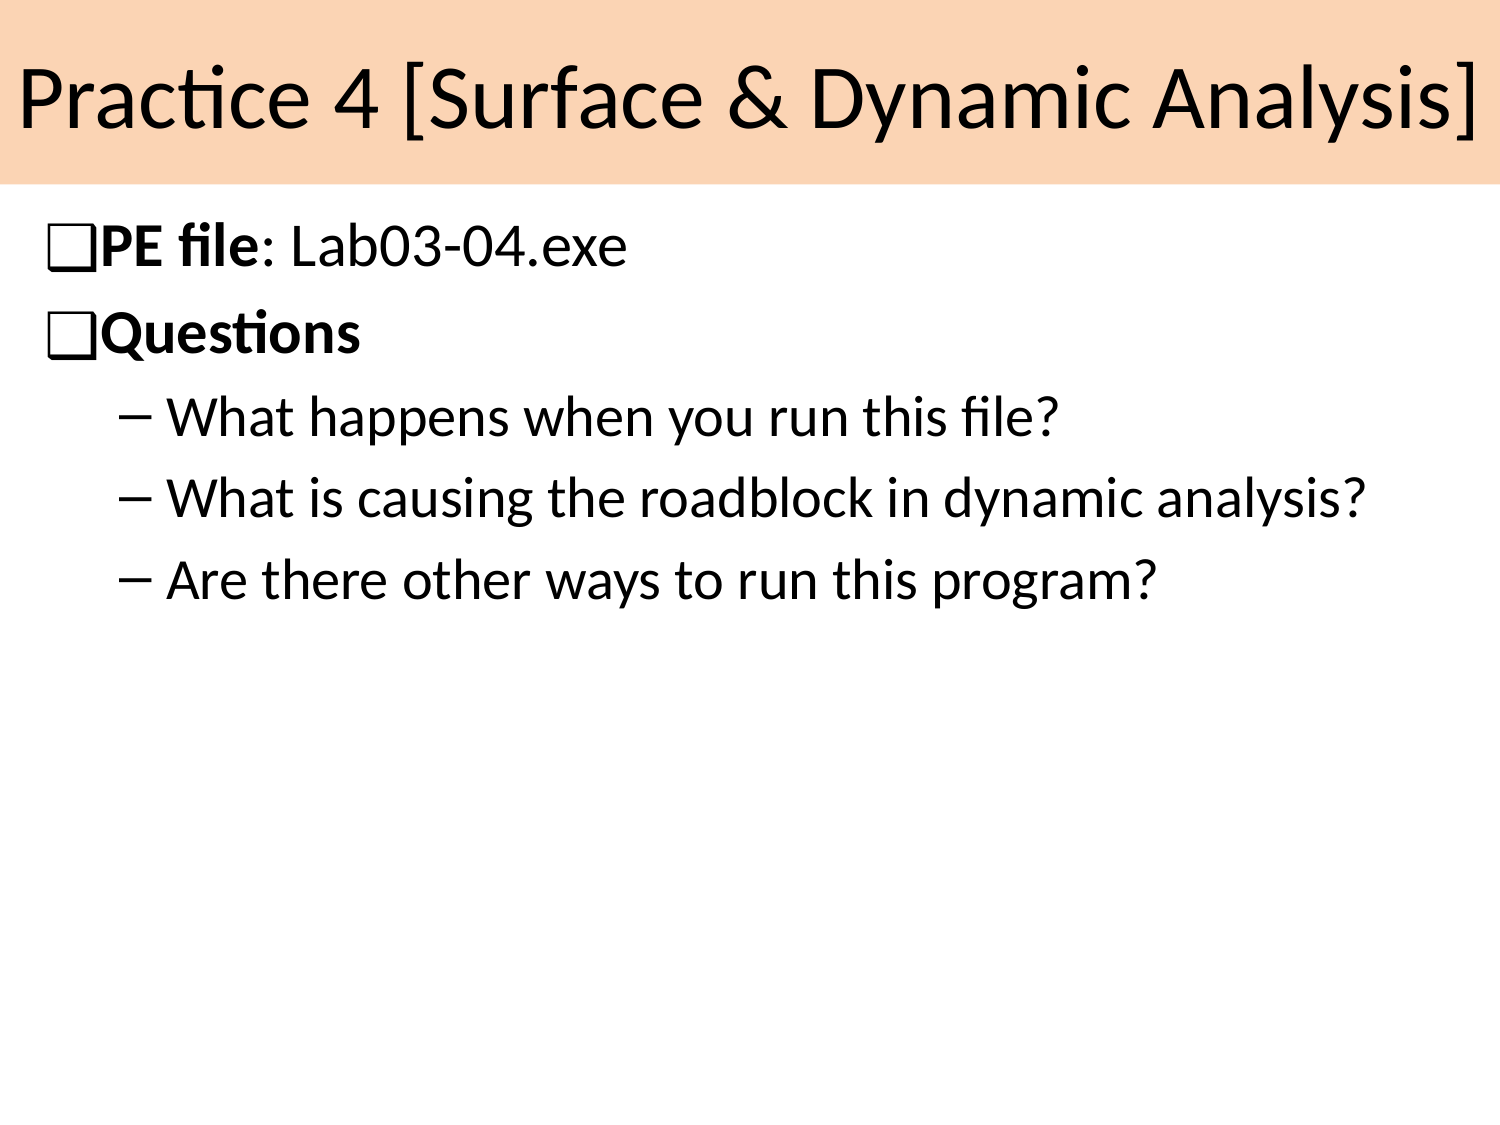

Practice 4 [Surface & Dynamic Analysis]
PE file: Lab03-04.exe
Questions
What happens when you run this file?
What is causing the roadblock in dynamic analysis?
Are there other ways to run this program?